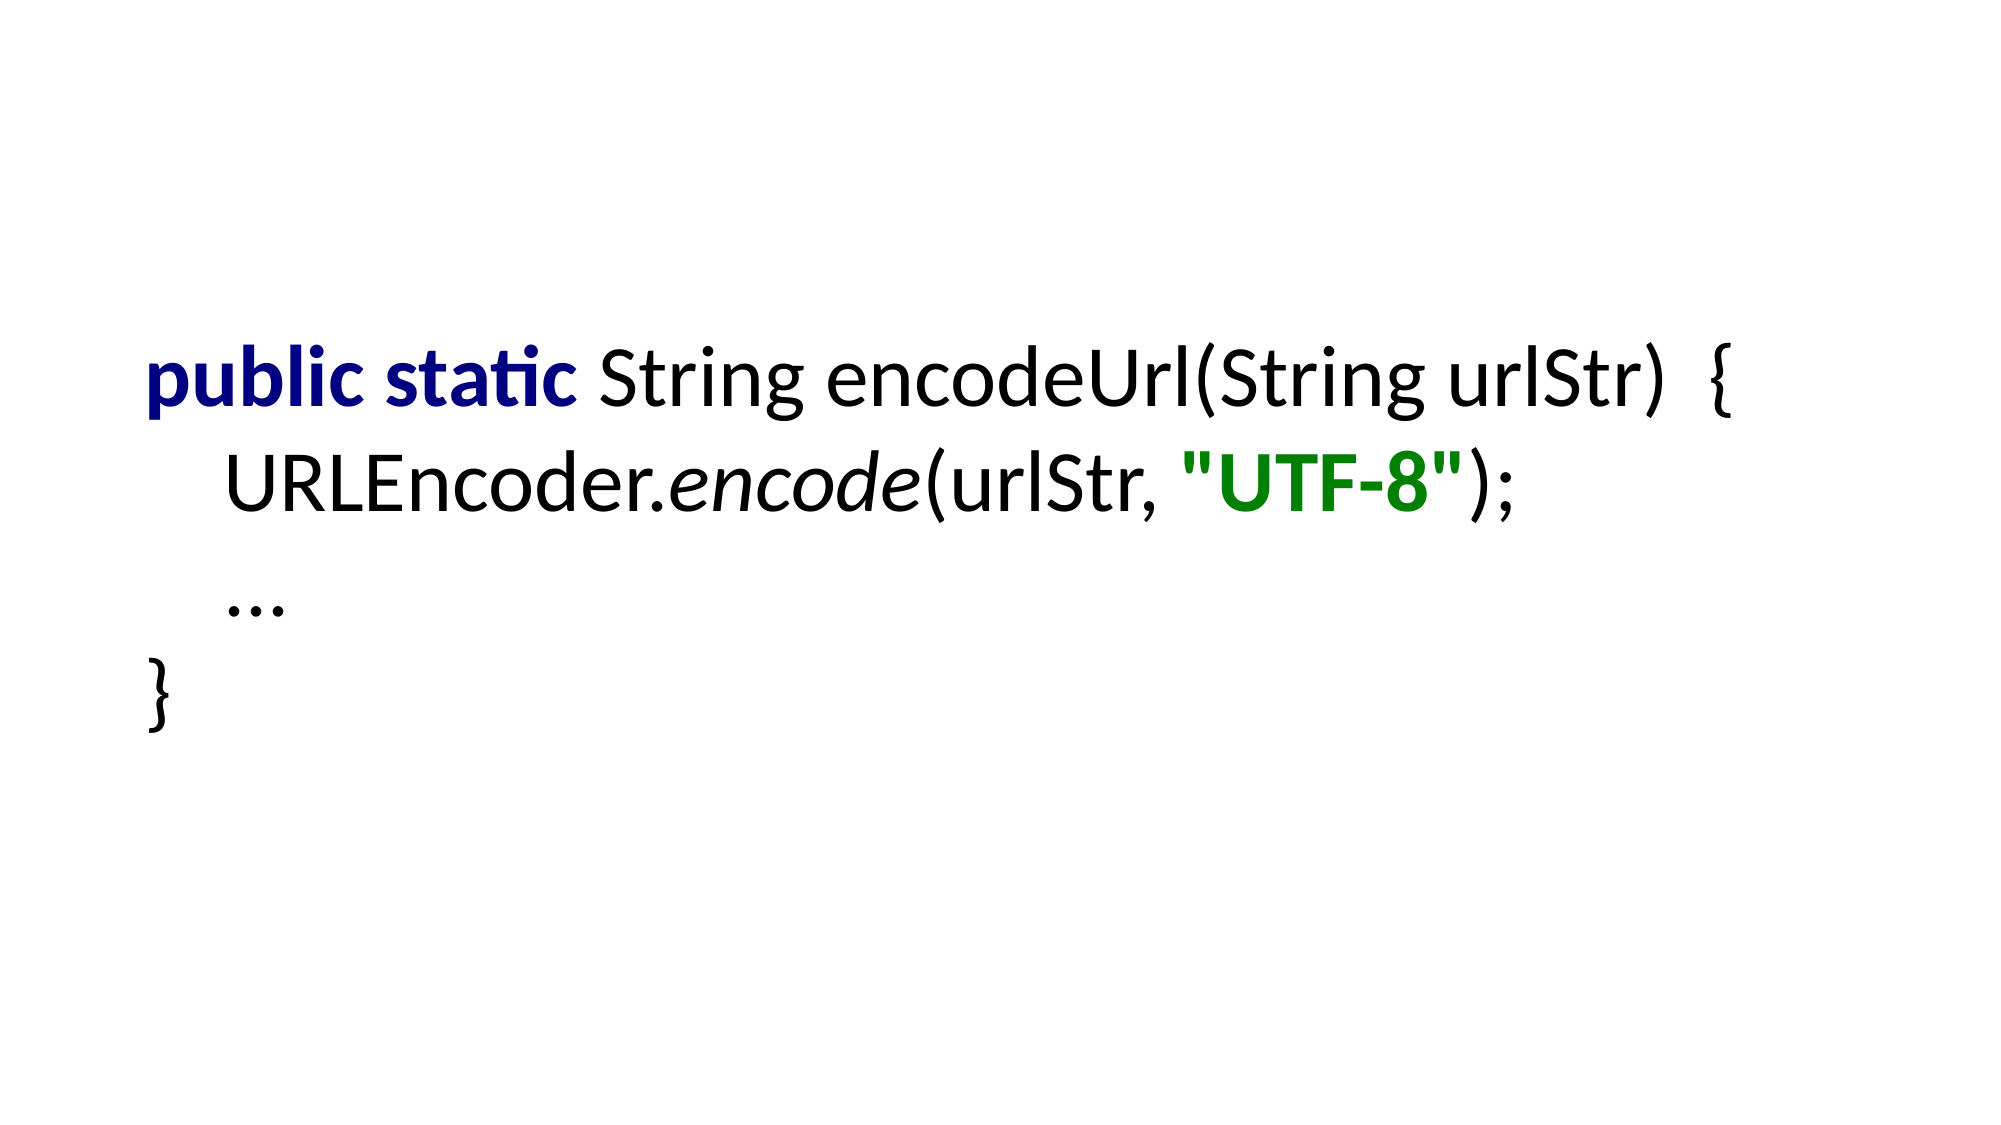

public static String encodeUrl(String urlStr)  {
    URLEncoder.encode(urlStr, "UTF-8");
    ...
}